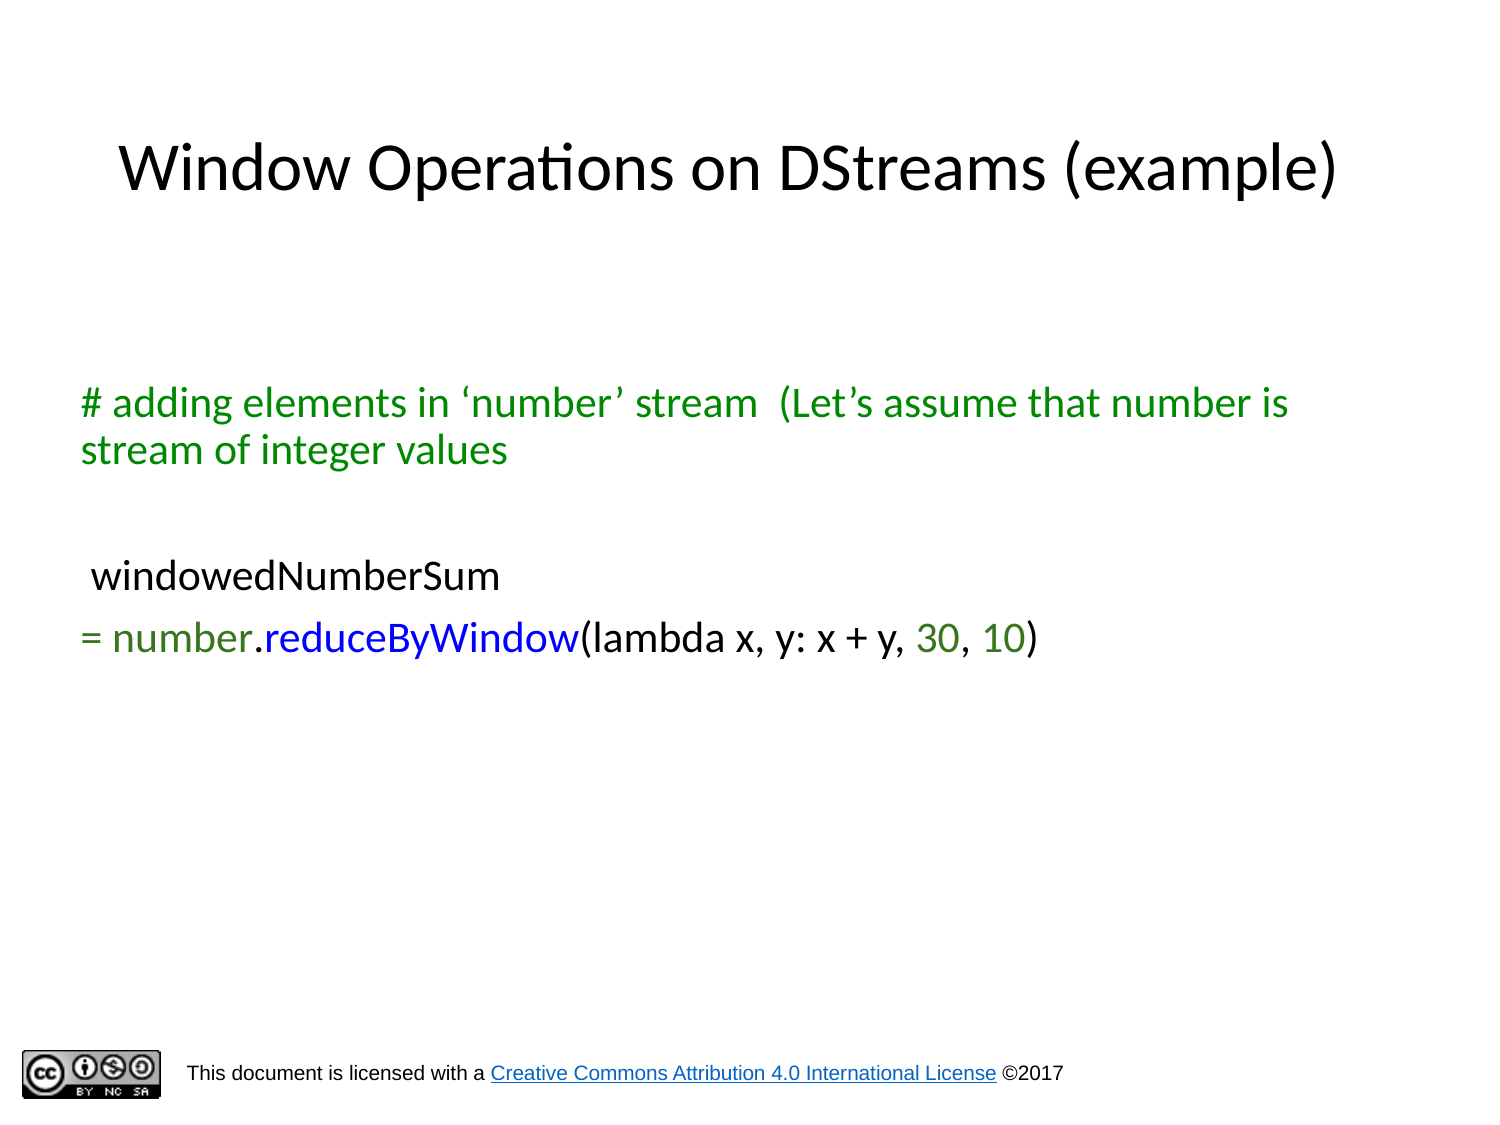

# Window Operations on DStreams (example)

# adding elements in ‘number’ stream  (Let’s assume that number is stream of integer values

 windowedNumberSum
= number.reduceByWindow(lambda x, y: x + y, 30, 10)